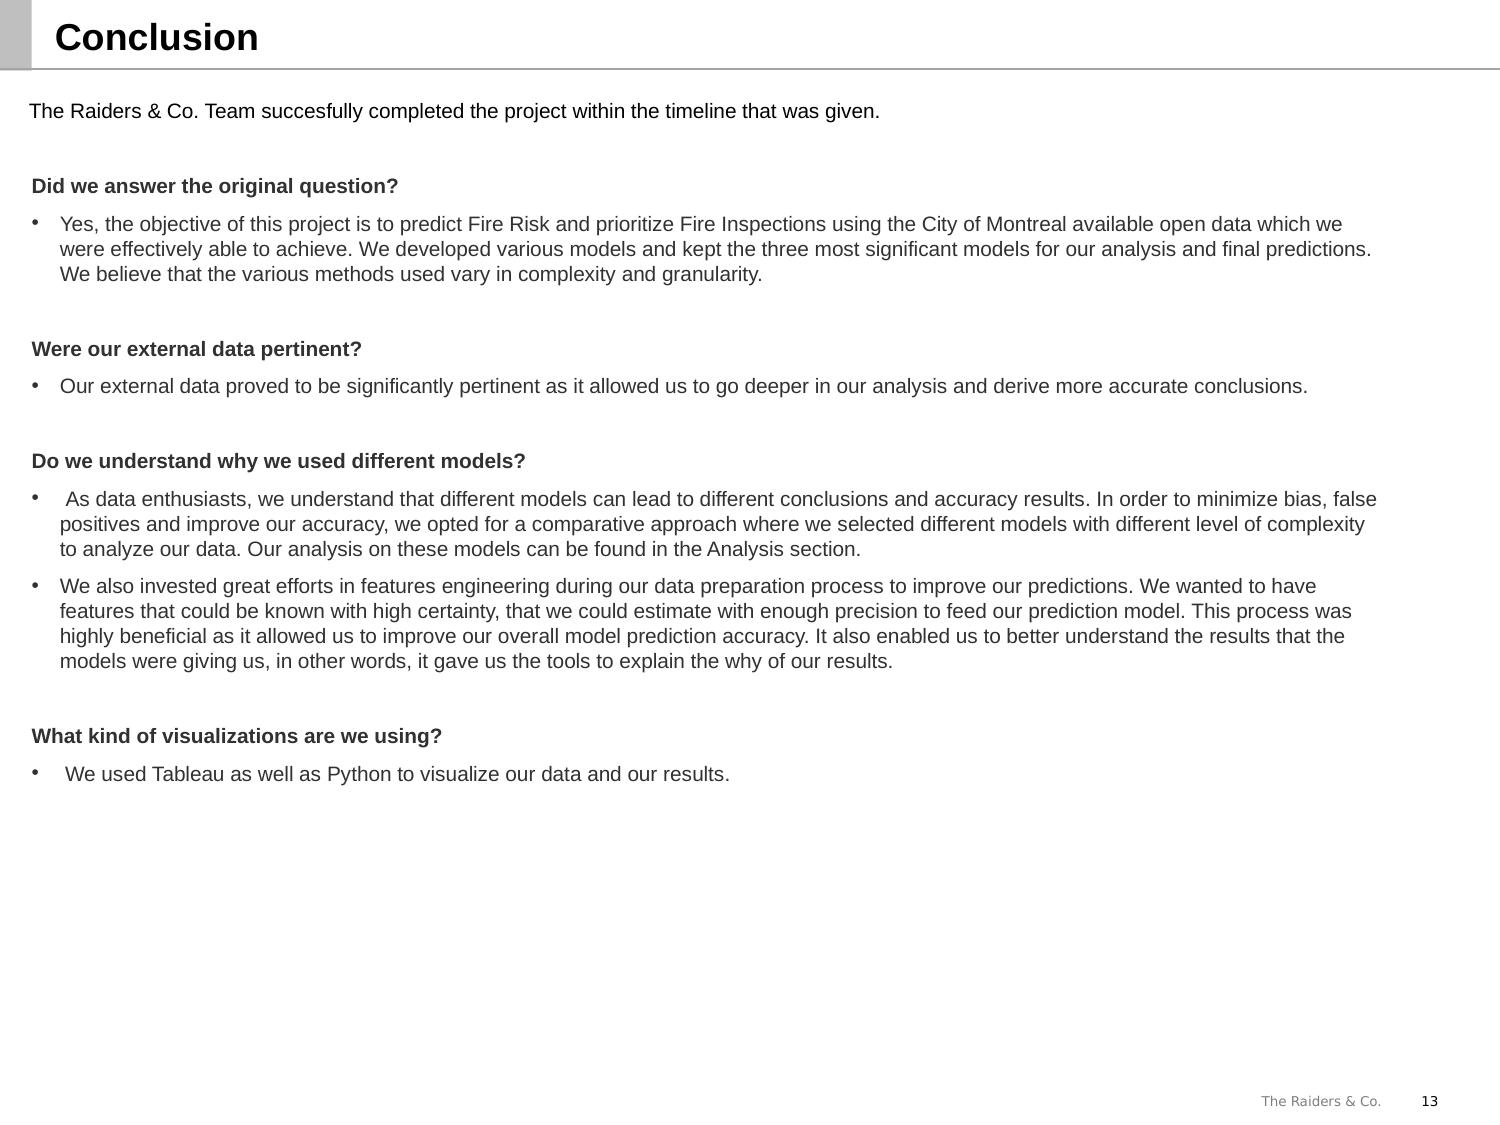

Conclusion
The Raiders & Co. Team succesfully completed the project within the timeline that was given.
Did we answer the original question?
Yes, the objective of this project is to predict Fire Risk and prioritize Fire Inspections using the City of Montreal available open data which we were effectively able to achieve. We developed various models and kept the three most significant models for our analysis and final predictions. We believe that the various methods used vary in complexity and granularity.

Were our external data pertinent?
Our external data proved to be significantly pertinent as it allowed us to go deeper in our analysis and derive more accurate conclusions.

Do we understand why we used different models?
 As data enthusiasts, we understand that different models can lead to different conclusions and accuracy results. In order to minimize bias, false positives and improve our accuracy, we opted for a comparative approach where we selected different models with different level of complexity to analyze our data. Our analysis on these models can be found in the Analysis section.
We also invested great efforts in features engineering during our data preparation process to improve our predictions. We wanted to have features that could be known with high certainty, that we could estimate with enough precision to feed our prediction model. This process was highly beneficial as it allowed us to improve our overall model prediction accuracy. It also enabled us to better understand the results that the models were giving us, in other words, it gave us the tools to explain the why of our results.

What kind of visualizations are we using?
We used Tableau as well as Python to visualize our data and our results.